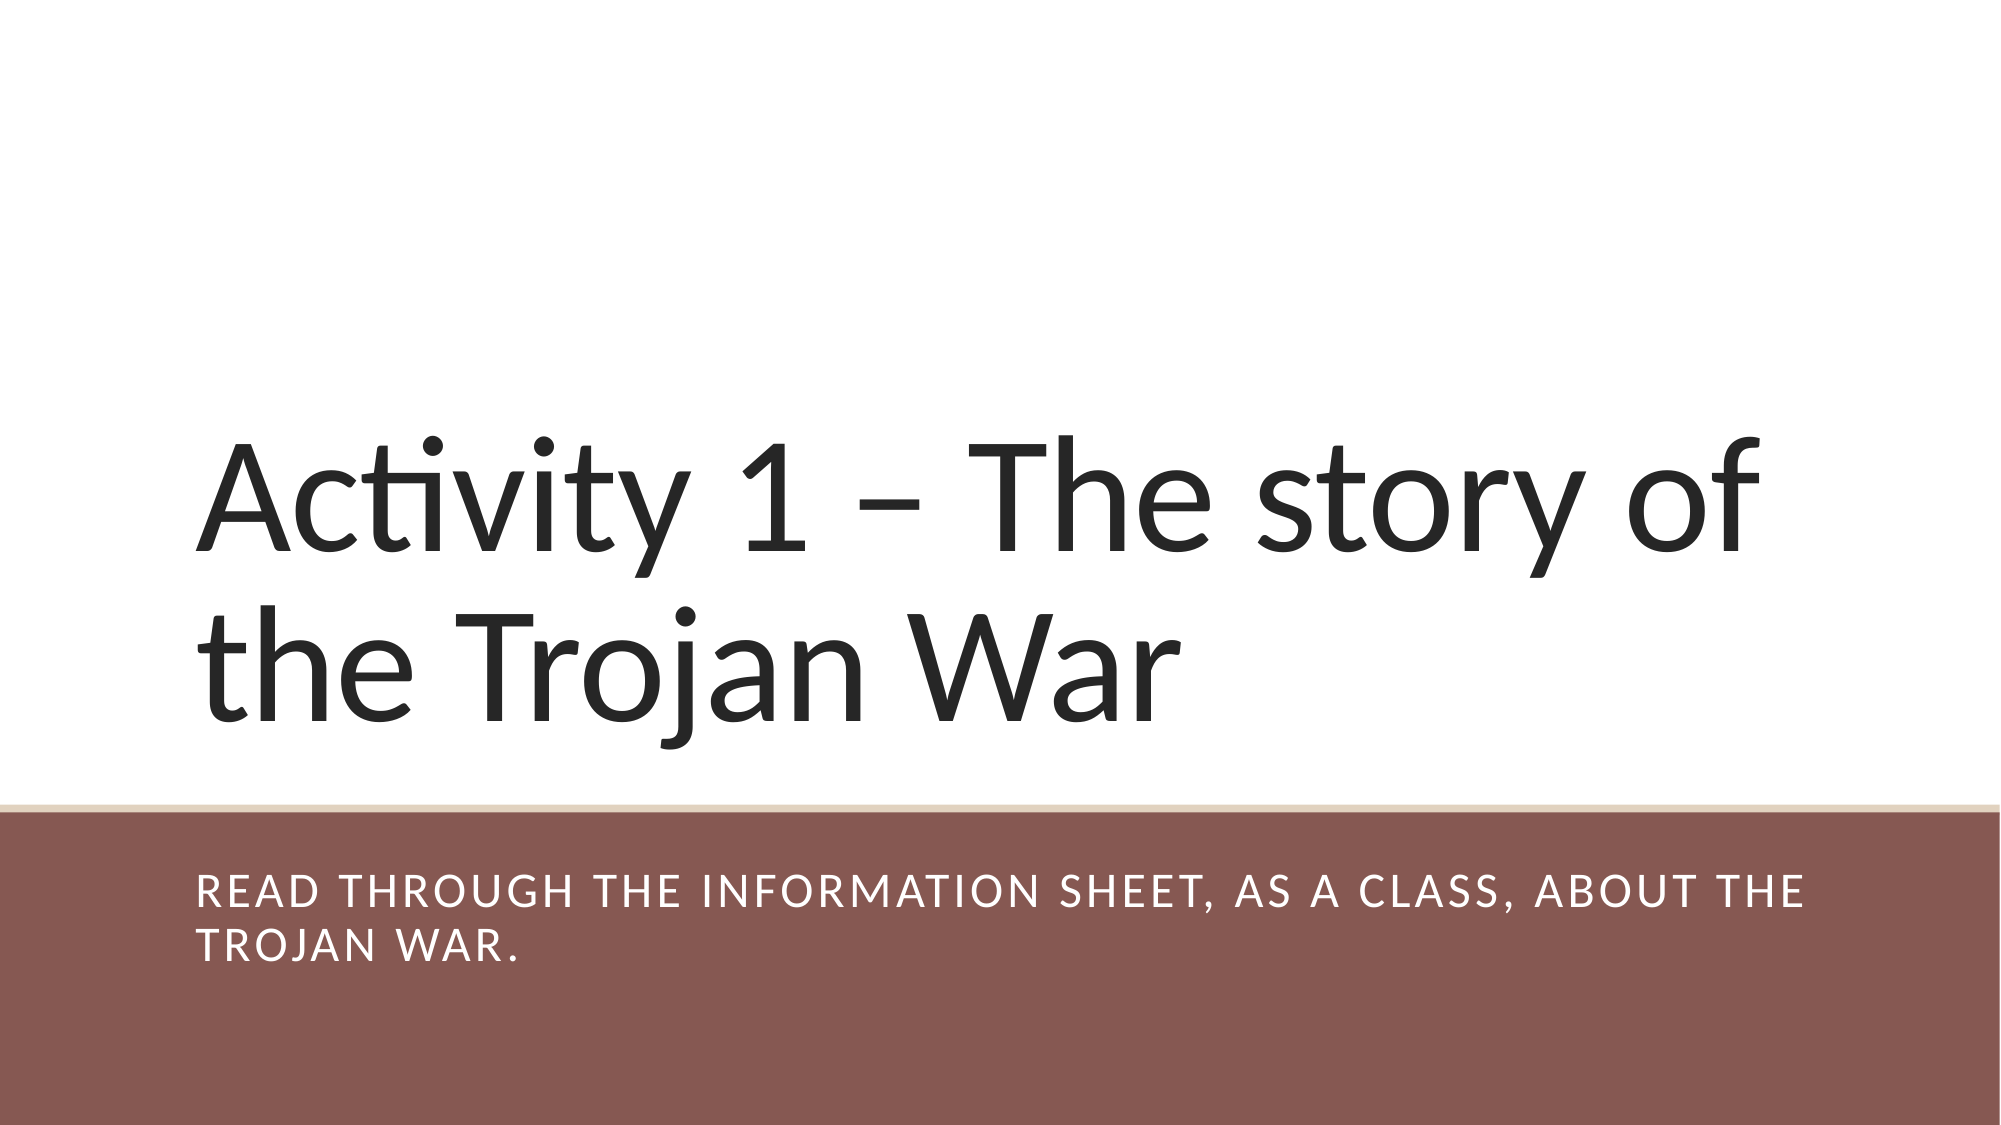

# Activity 1 – The story of the Trojan War

Read through the information sheet, as a class, about the Trojan War.